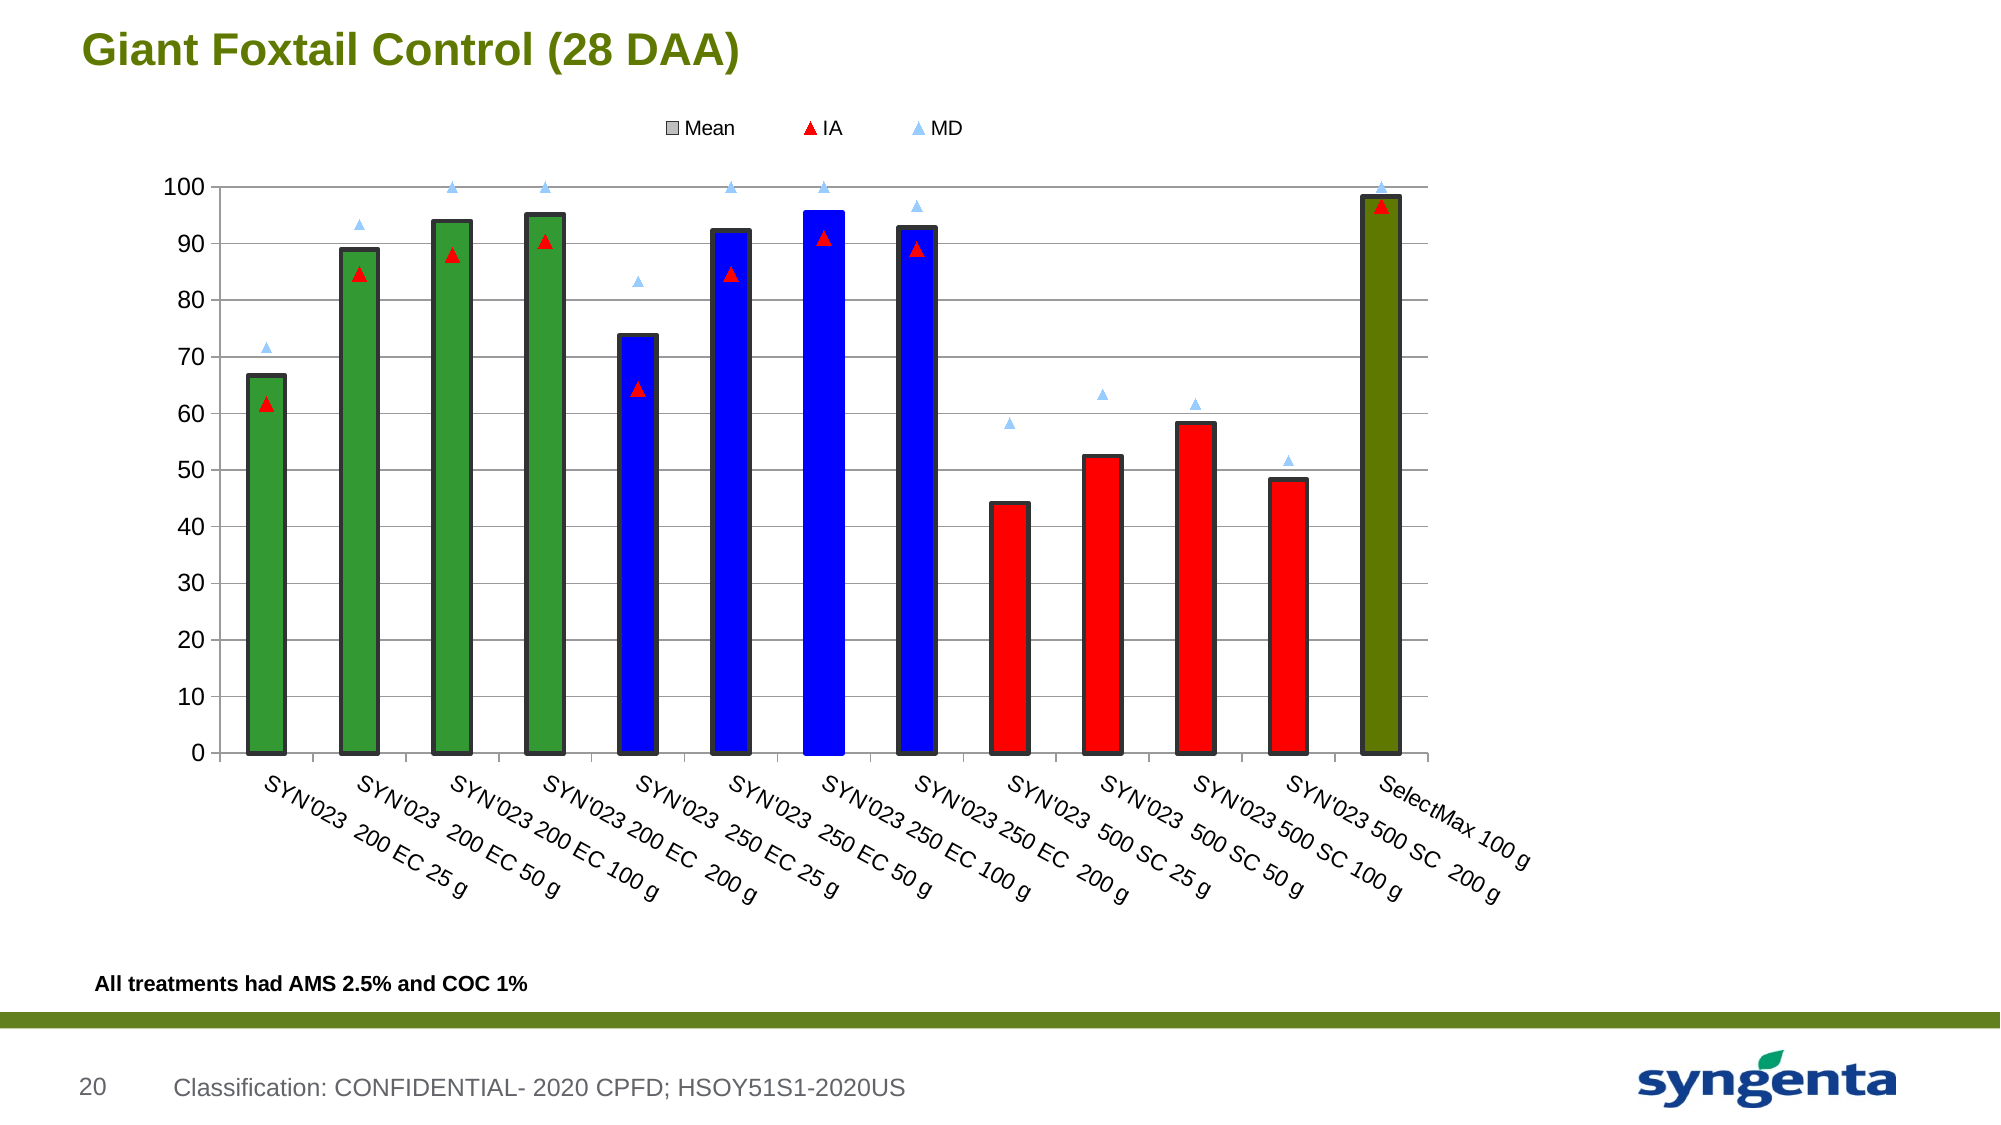

# Giant Foxtail Control (28 DAA)

### Chart

| Category | Mean | IA | MD |
|---|---|---|---|
| SYN'023  200 EC 25 g | 66.666666666666 | 61.666666666666 | 71.666666666666 |
| SYN'023  200 EC 50 g | 88.99999999999949 | 84.666666666666 | 93.33333333333299 |
| SYN'023 200 EC 100 g | 94.0 | 88.0 | 100.0 |
| SYN'023 200 EC  200 g | 95.16666666666649 | 90.33333333333299 | 100.0 |
| SYN'023  250 EC 25 g | 73.833333333333 | 64.333333333333 | 83.333333333333 |
| SYN'023  250 EC 50 g | 92.333333333333 | 84.666666666666 | 100.0 |
| SYN'023 250 EC 100 g | 95.5 | 91.0 | 100.0 |
| SYN'023 250 EC  200 g | 92.833333333333 | 89.0 | 96.666666666666 |
| SYN'023  500 SC 25 g | 44.1666666666665 | 30.0 | 58.333333333333 |
| SYN'023  500 SC 50 g | 52.4999999999995 | 41.666666666666 | 63.333333333333 |
| SYN'023 500 SC 100 g | 58.333333333333 | 55.0 | 61.666666666666 |
| SYN'023 500 SC  200 g | 48.333333333333 | 45.0 | 51.666666666666 |
| SelectMax 100 g | 98.333333333333 | 96.666666666666 | 100.0 |
All treatments had AMS 2.5% and COC 1%
Classification: CONFIDENTIAL- 2020 CPFD; HSOY51S1-2020US